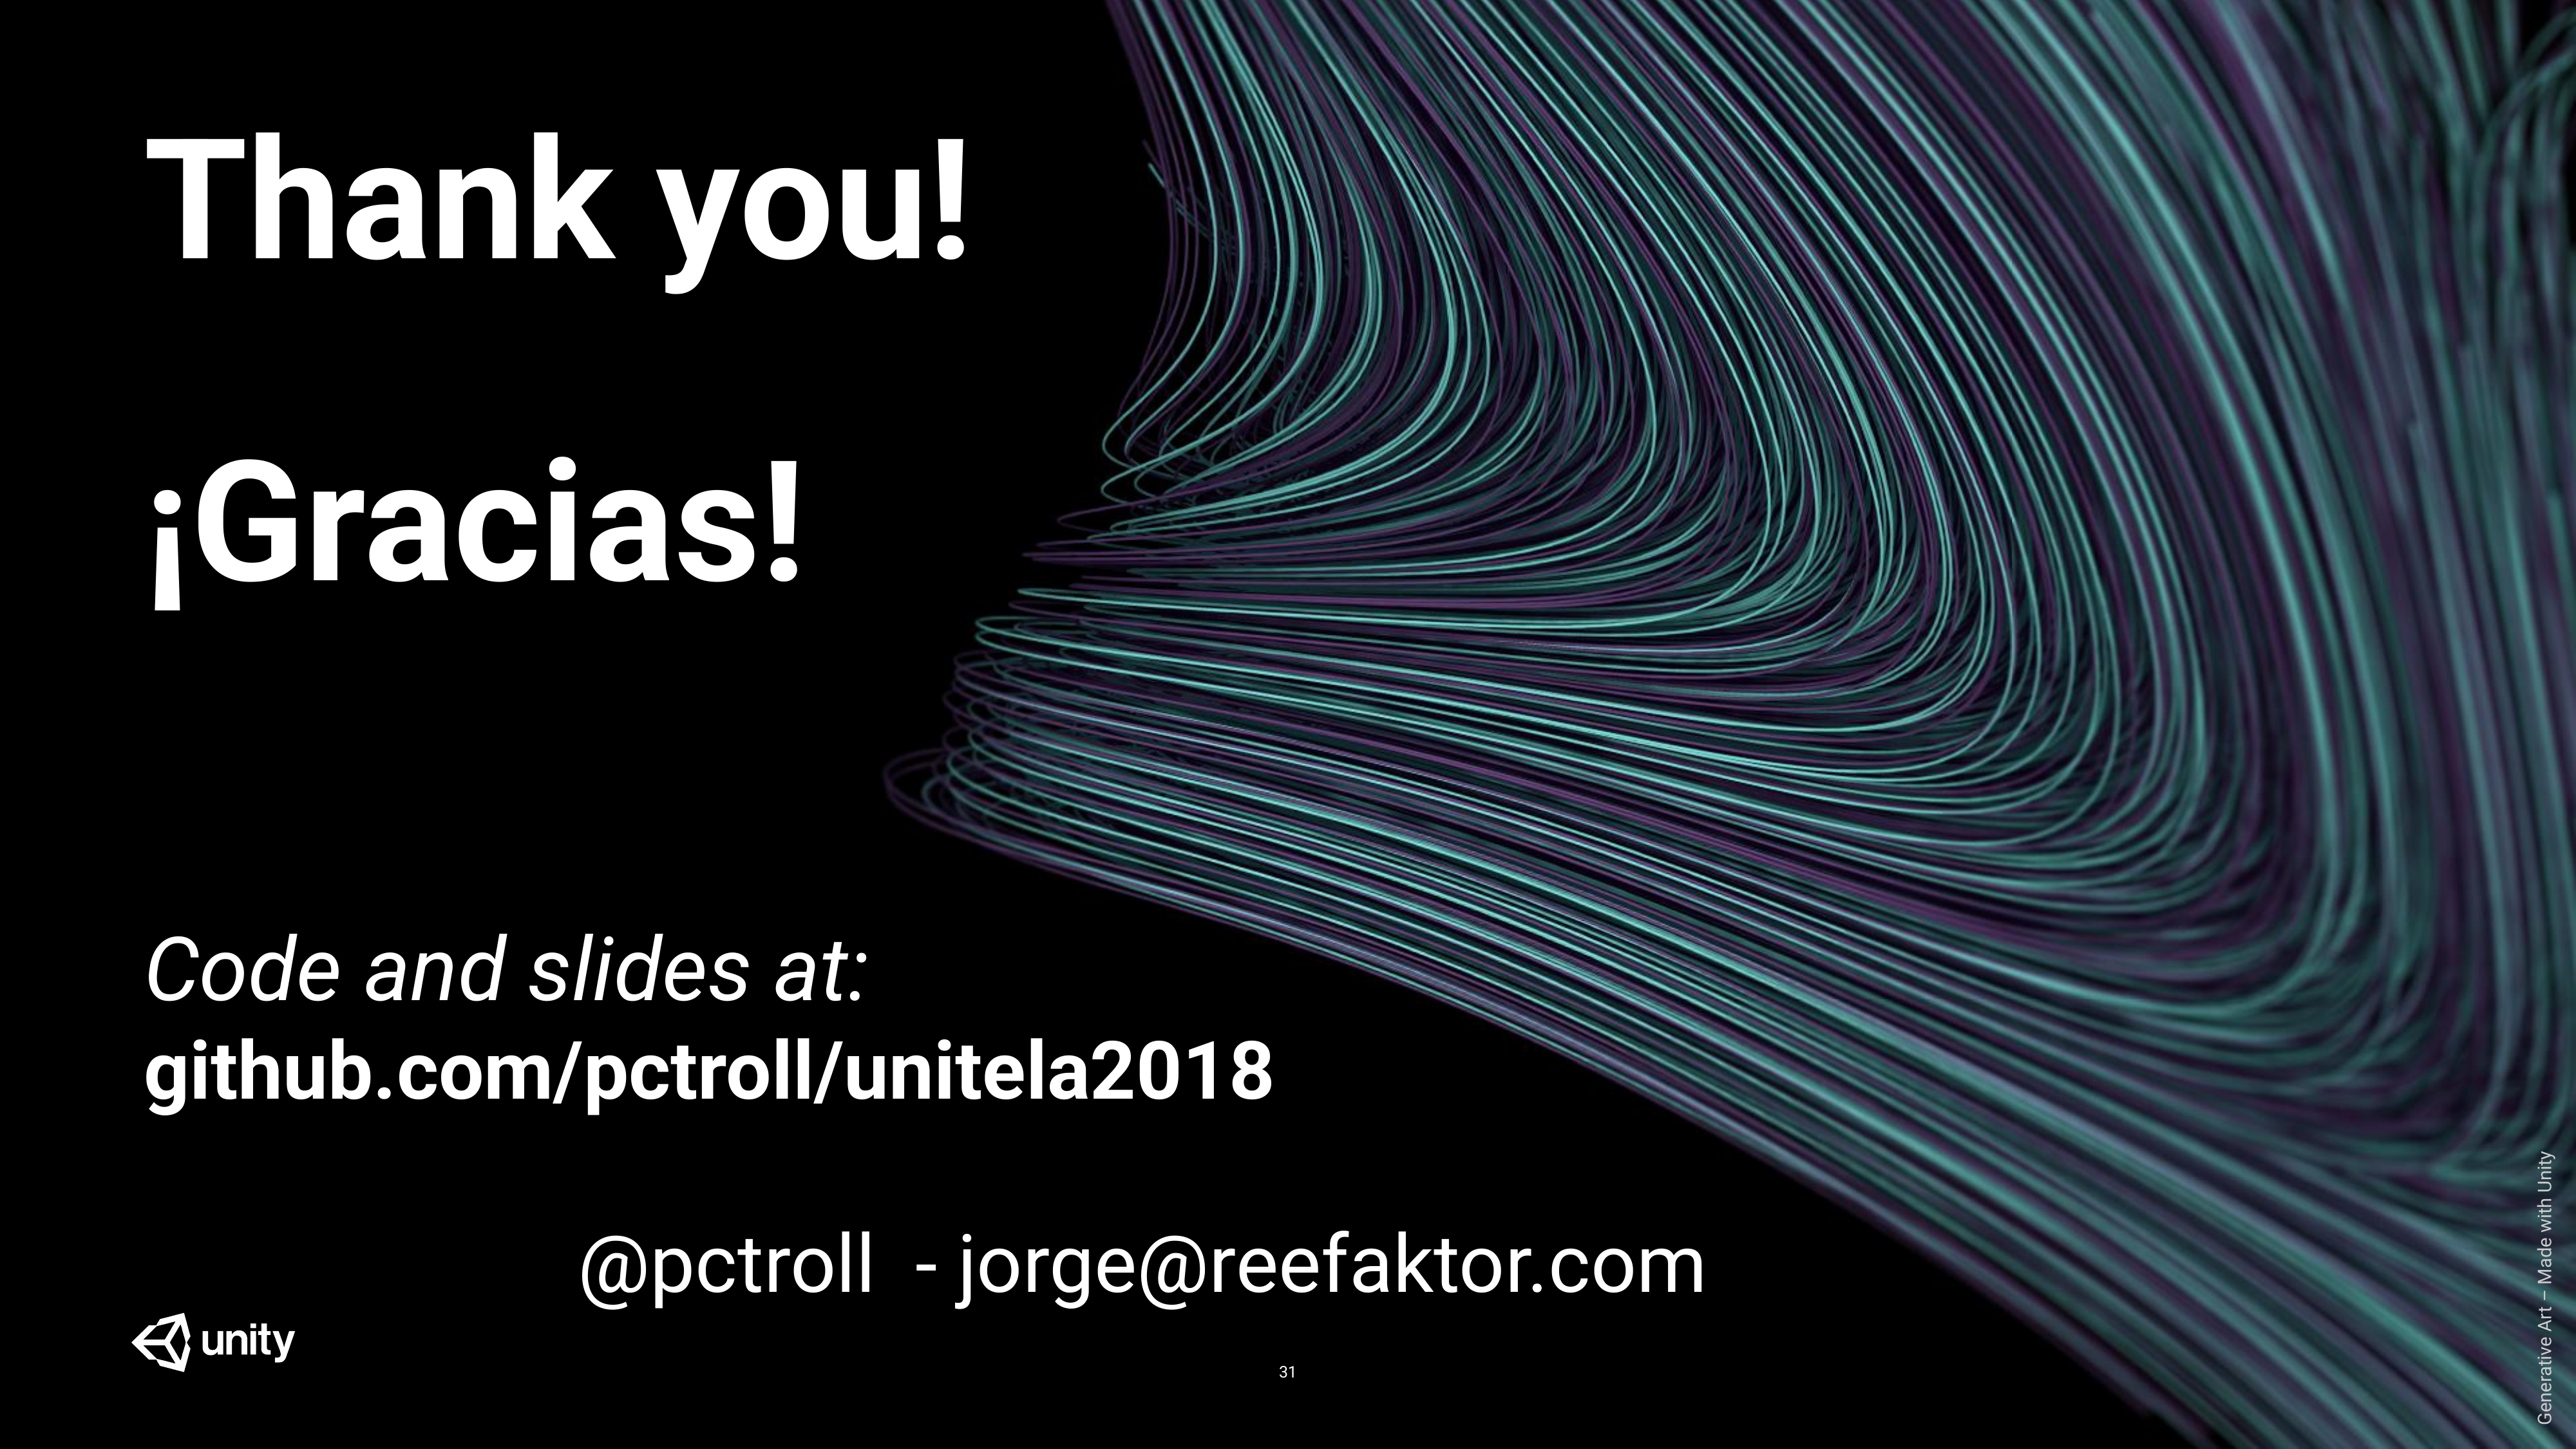

Thank you!

¡Gracias!
Code and slides at:
github.com/pctroll/unitela2018

@pctroll  - jorge@reefaktor.com
31